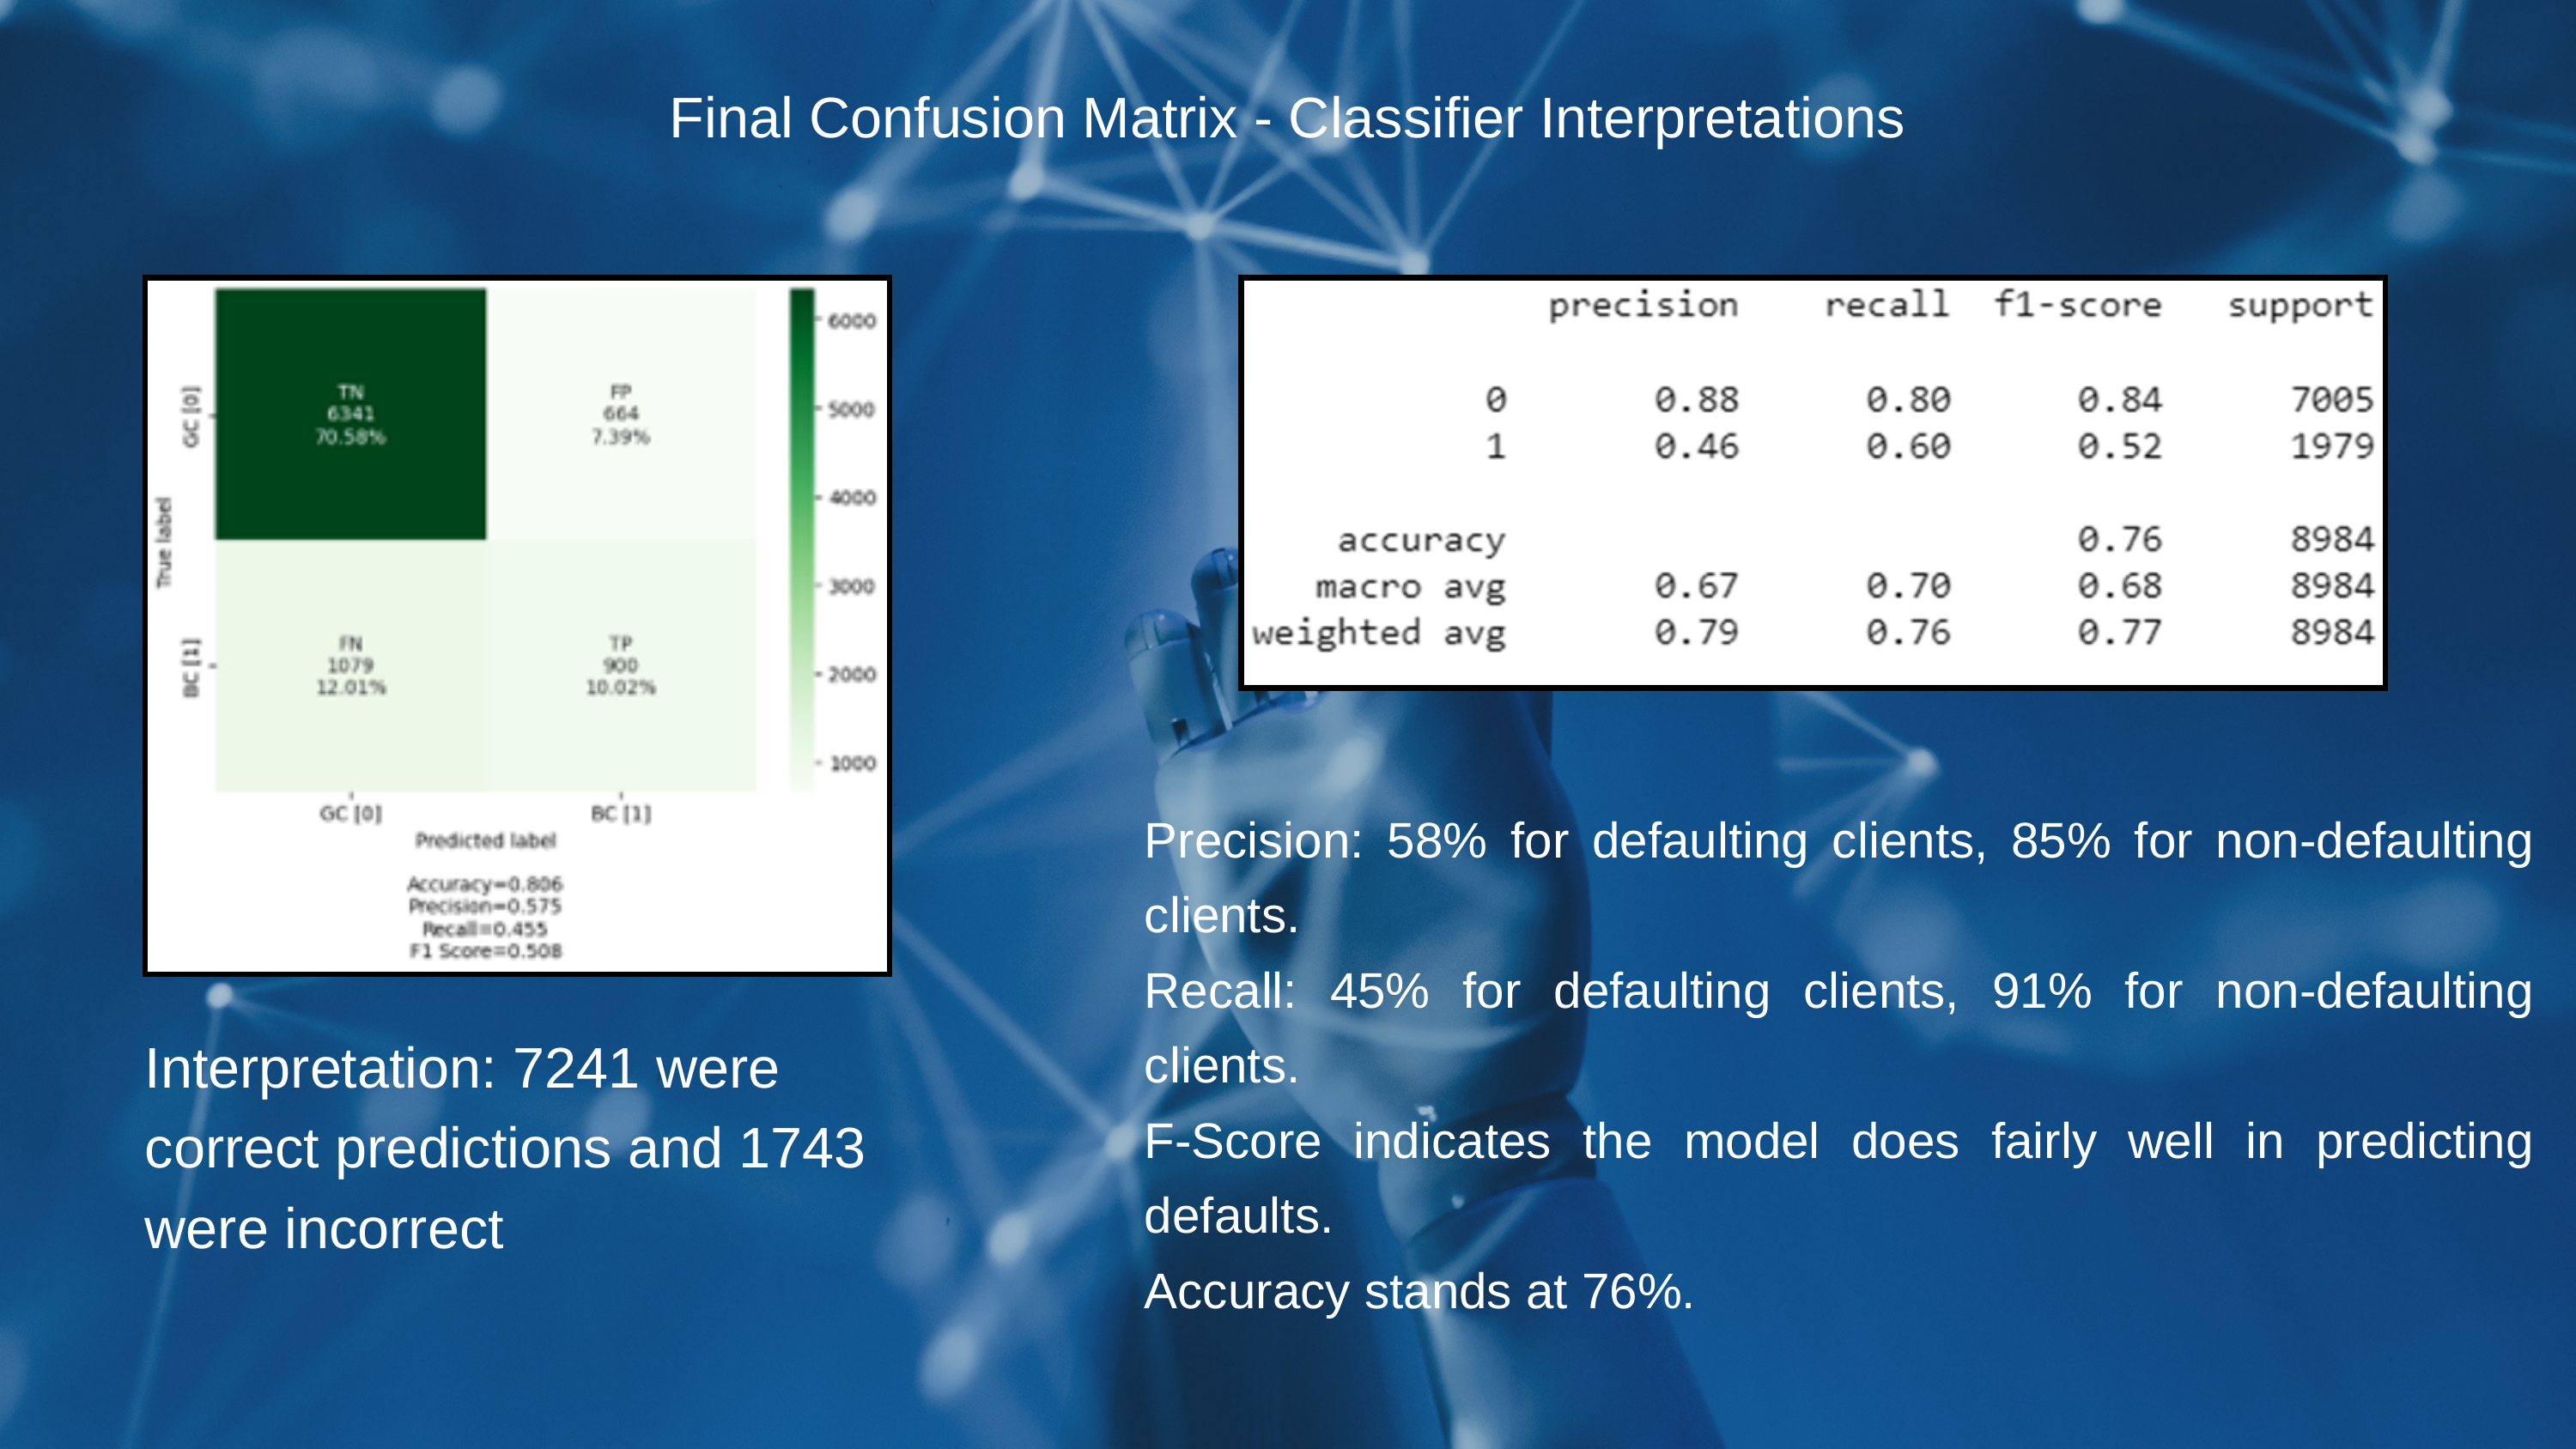

Final Confusion Matrix - Classifier Interpretations

Precision: 58% for defaulting clients, 85% for non-defaulting clients.
Recall: 45% for defaulting clients, 91% for non-defaulting clients.
F-Score indicates the model does fairly well in predicting defaults.
Accuracy stands at 76%.
Interpretation: 7241 were correct predictions and 1743 were incorrect